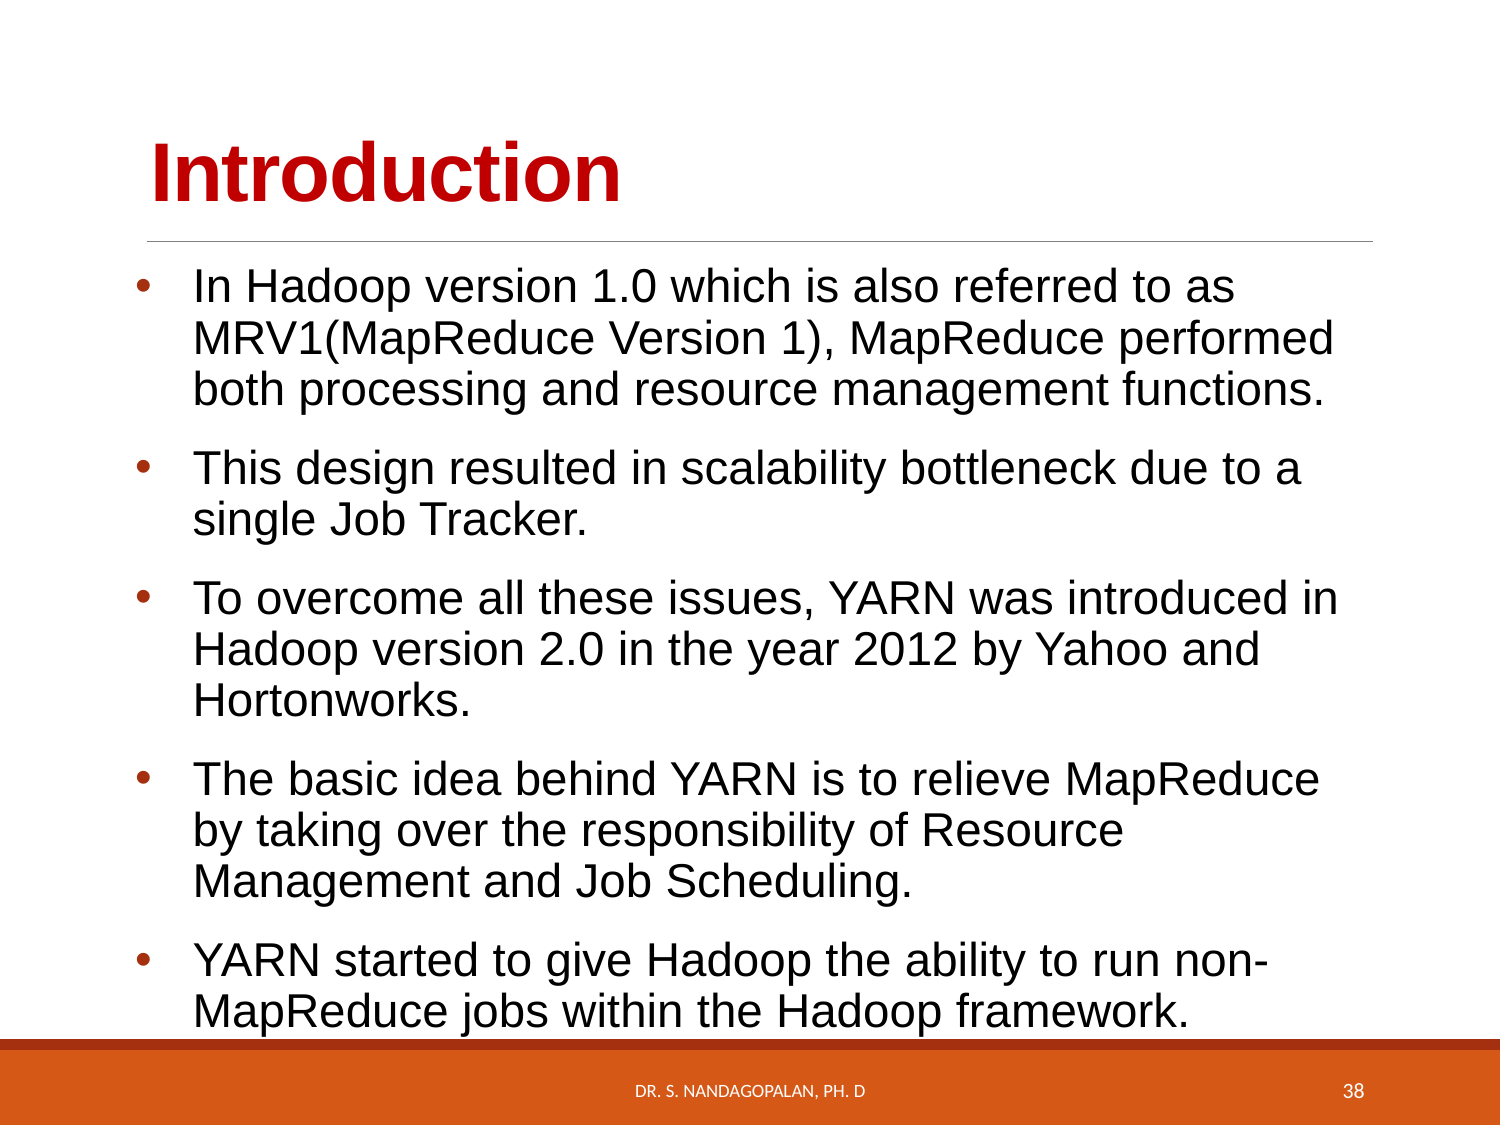

# Introduction
In Hadoop version 1.0 which is also referred to as MRV1(MapReduce Version 1), MapReduce performed both processing and resource management functions.
This design resulted in scalability bottleneck due to a single Job Tracker.
To overcome all these issues, YARN was introduced in Hadoop version 2.0 in the year 2012 by Yahoo and Hortonworks.
The basic idea behind YARN is to relieve MapReduce by taking over the responsibility of Resource Management and Job Scheduling.
YARN started to give Hadoop the ability to run non-MapReduce jobs within the Hadoop framework.
Dr. S. Nandagopalan, Ph. D
38